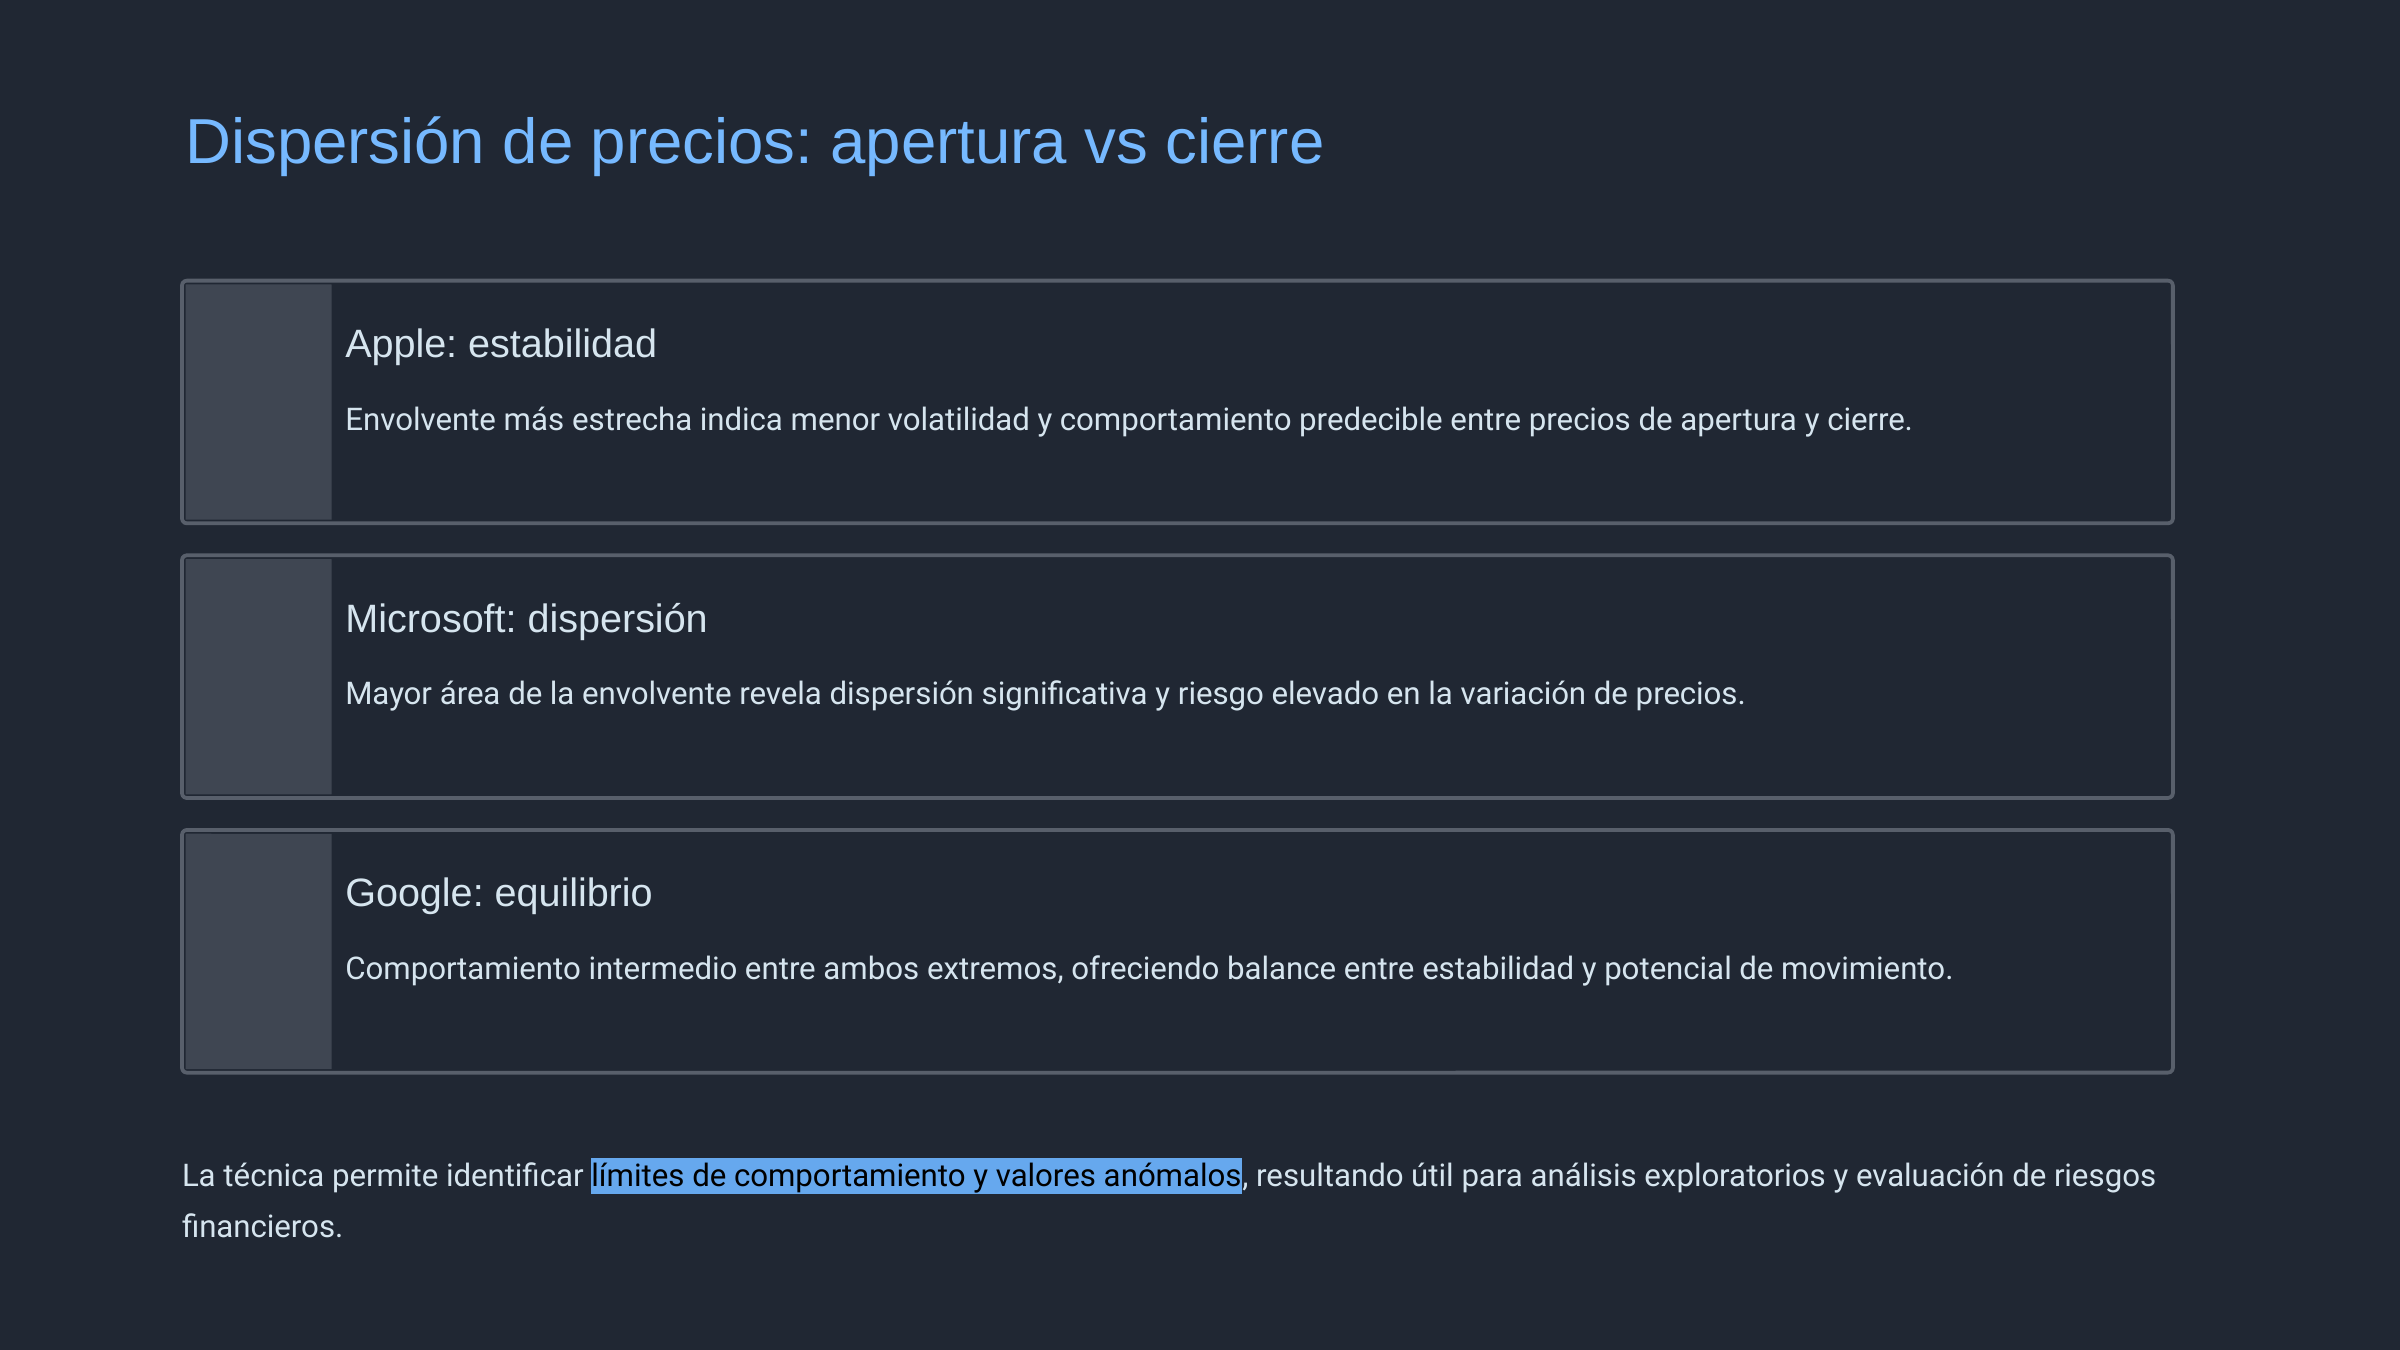

Dispersión de precios: apertura vs cierre

Apple: estabilidad
Envolvente más estrecha indica menor volatilidad y comportamiento predecible entre precios de apertura y cierre.

Microsoft: dispersión
Mayor área de la envolvente revela dispersión significativa y riesgo elevado en la variación de precios.

Google: equilibrio
Comportamiento intermedio entre ambos extremos, ofreciendo balance entre estabilidad y potencial de movimiento.
La técnica permite identificar límites de comportamiento y valores anómalos, resultando útil para análisis exploratorios y evaluación de riesgos financieros.